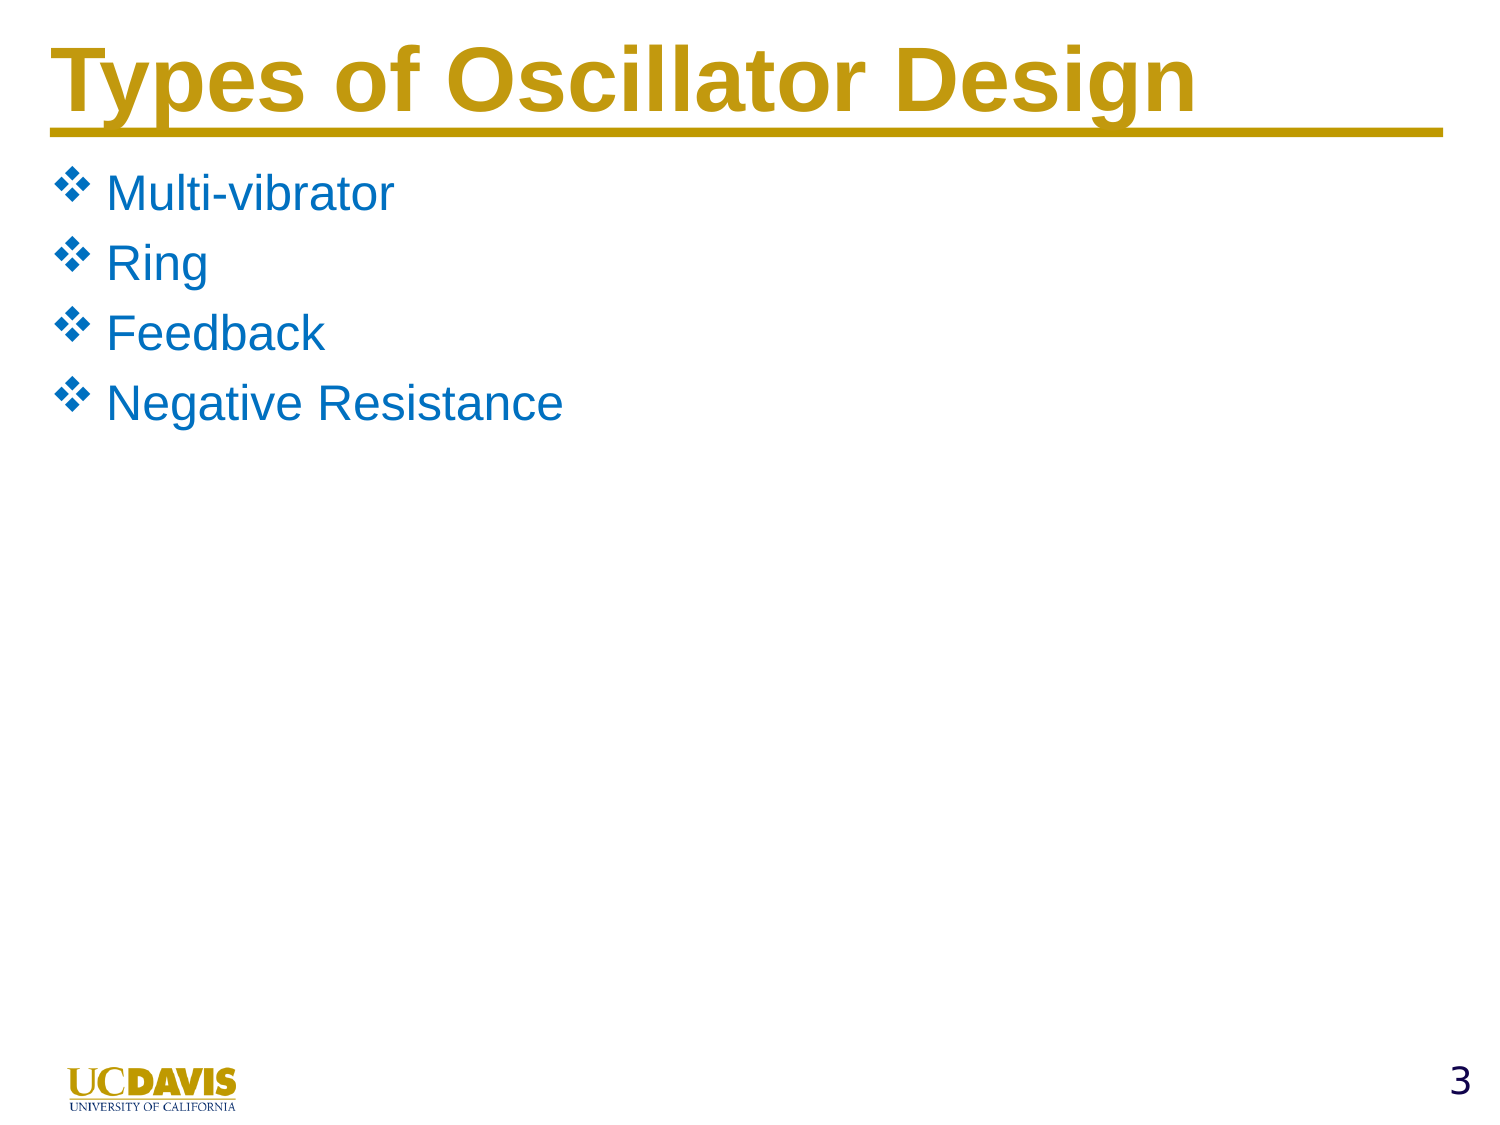

# Types of Oscillator Design
Multi-vibrator
Ring
Feedback
Negative Resistance